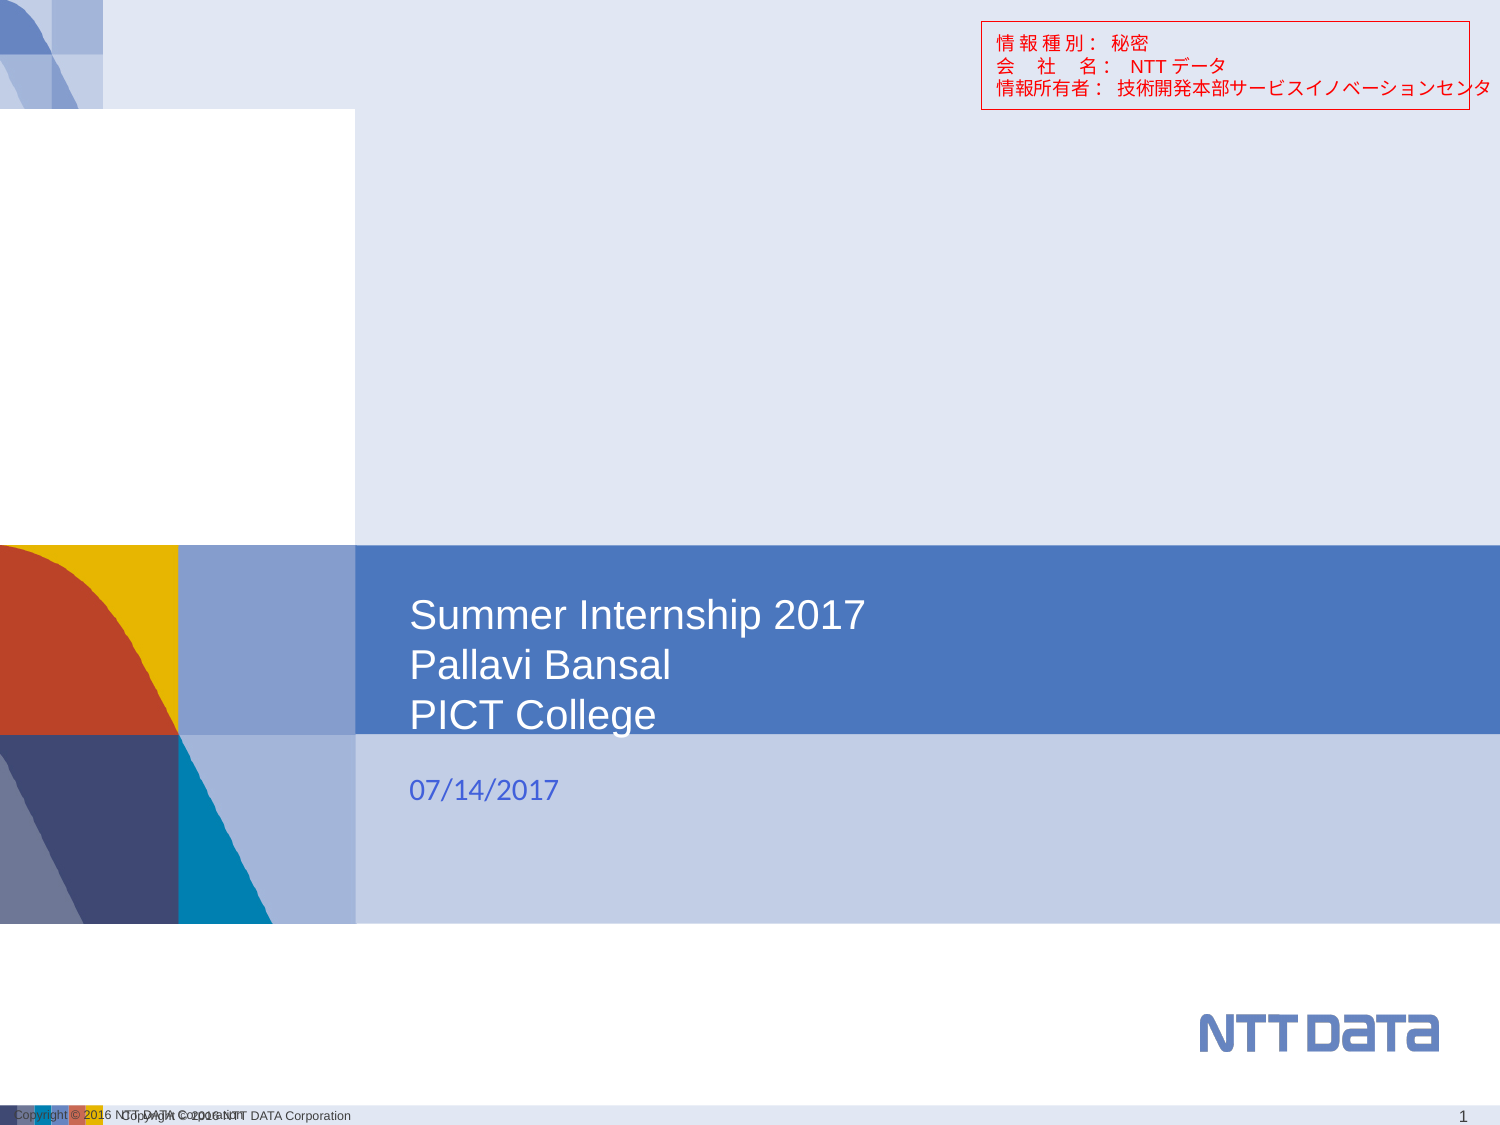

Summer Internship 2017
Pallavi Bansal
PICT College
07/14/2017